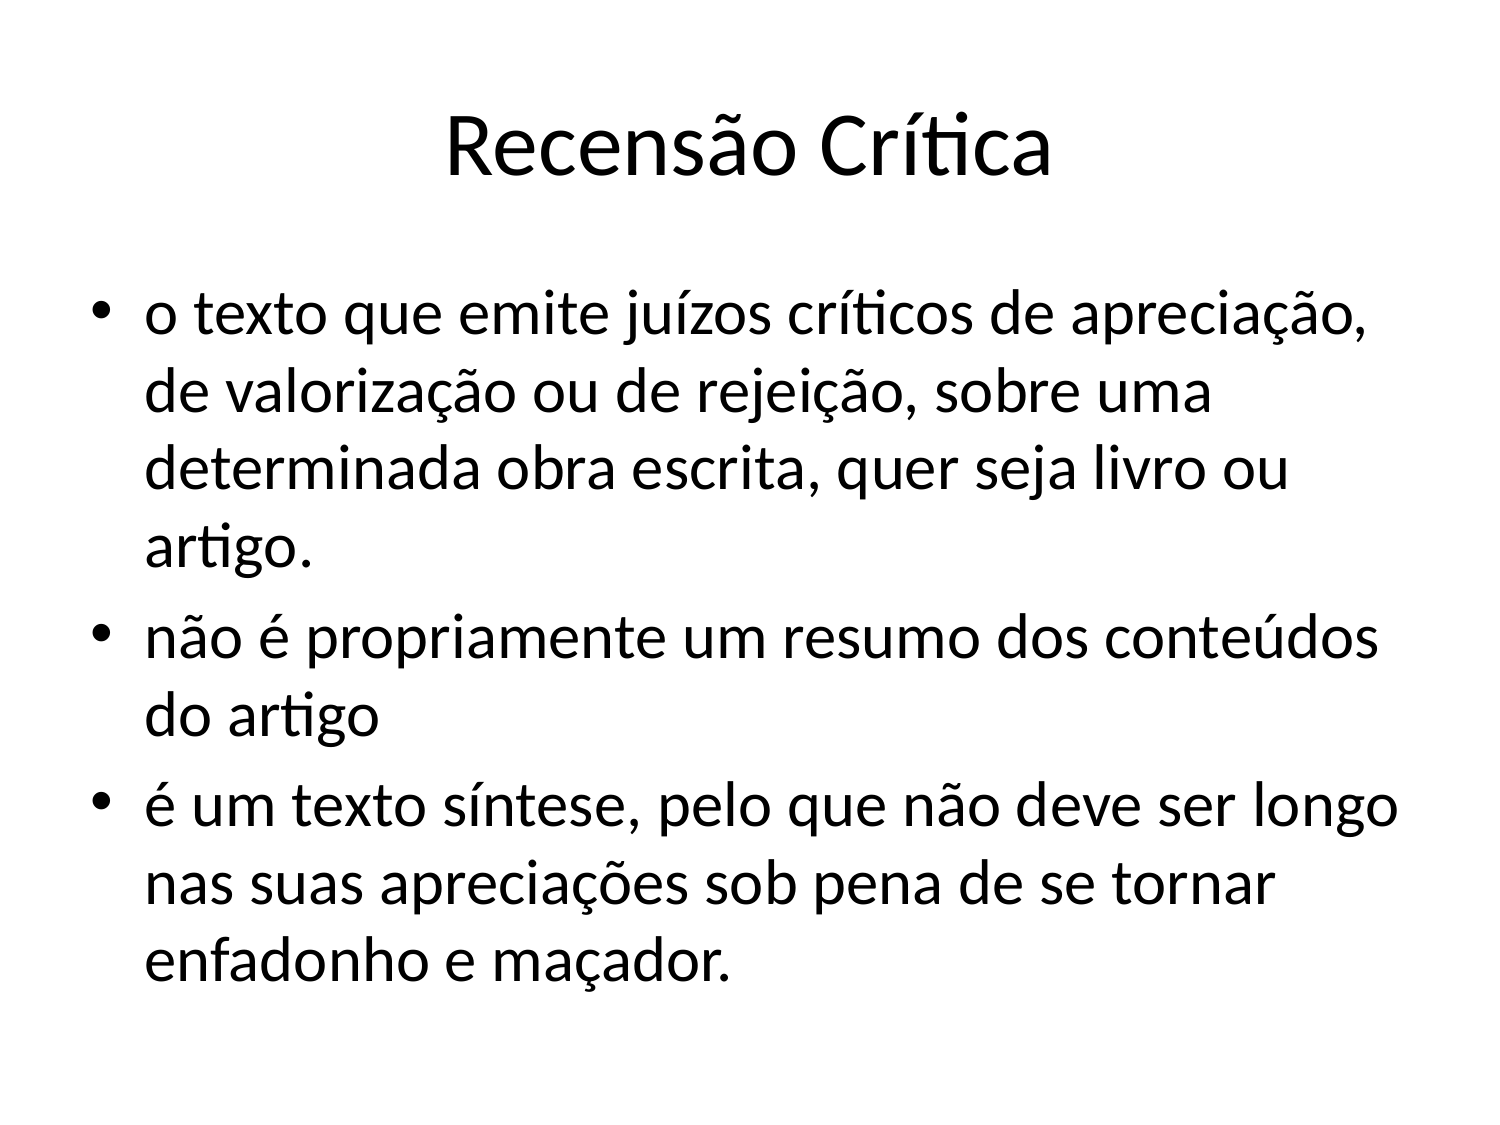

# Recensão Crítica
o texto que emite juízos críticos de apreciação, de valorização ou de rejeição, sobre uma determinada obra escrita, quer seja livro ou artigo.
não é propriamente um resumo dos conteúdos do artigo
é um texto síntese, pelo que não deve ser longo nas suas apreciações sob pena de se tornar enfadonho e maçador.